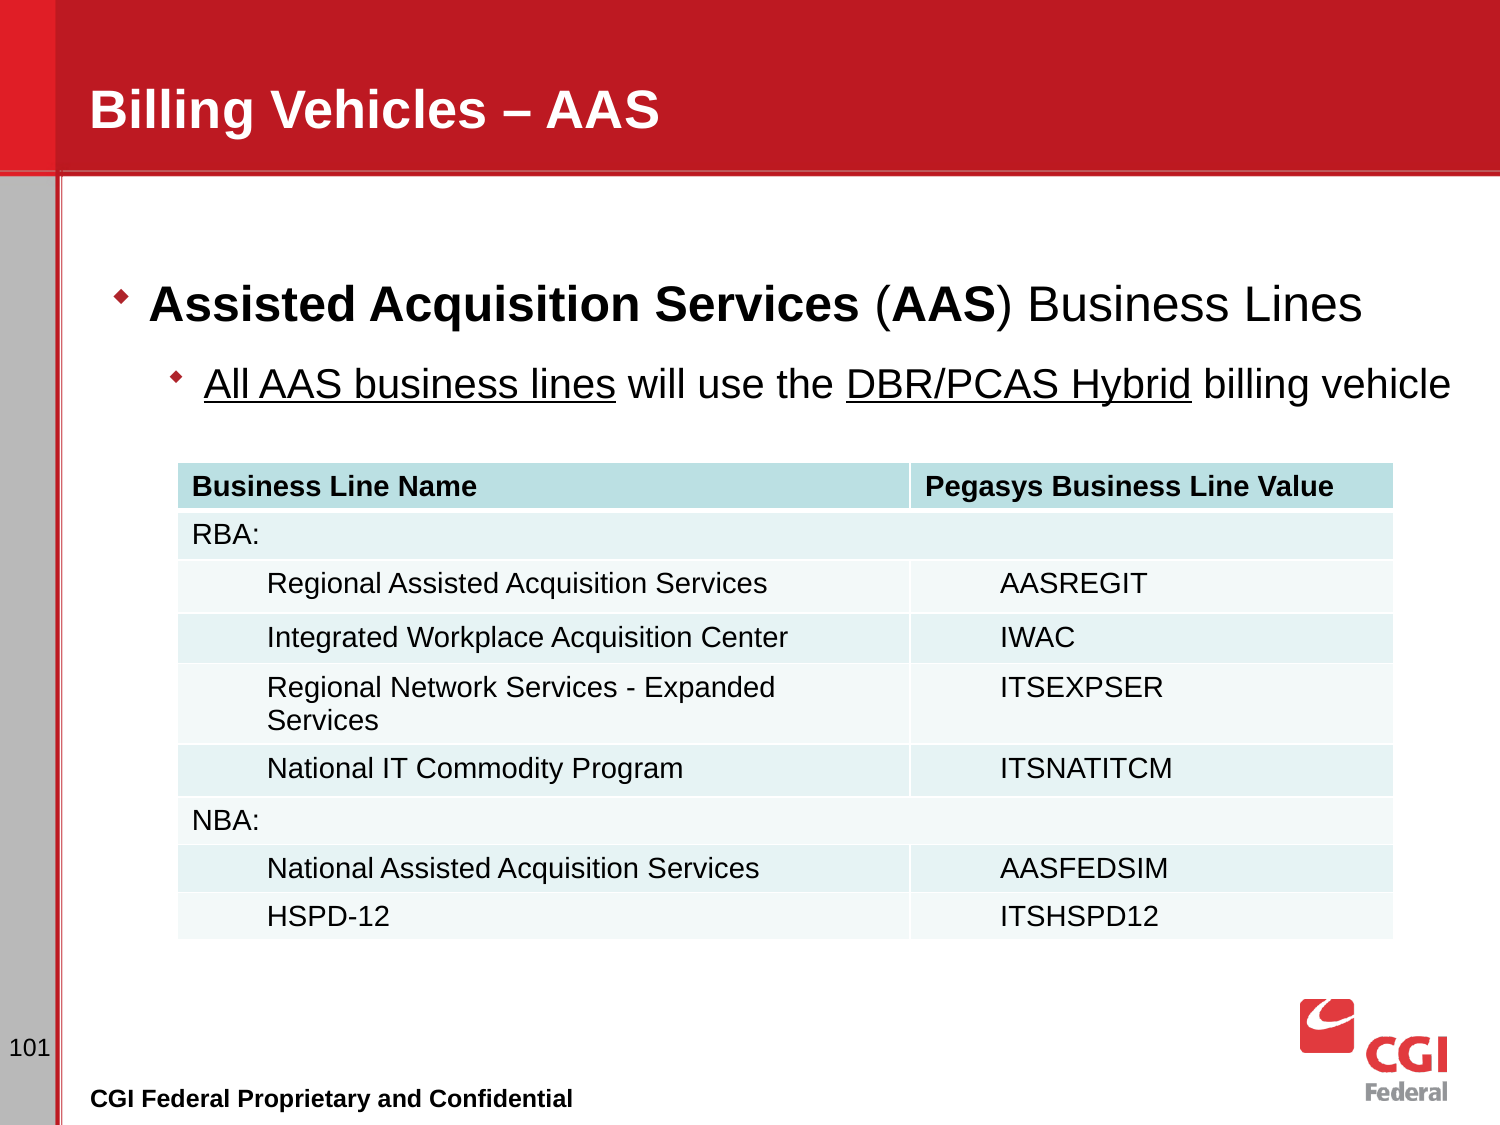

# Billing Vehicles – AAS
Assisted Acquisition Services (AAS) Business Lines
All AAS business lines will use the DBR/PCAS Hybrid billing vehicle

| Business Line Name | Pegasys Business Line Value |
| --- | --- |
| RBA: |  |
| Regional Assisted Acquisition Services | AASREGIT |
| Integrated Workplace Acquisition Center | IWAC |
| Regional Network Services - Expanded Services | ITSEXPSER |
| National IT Commodity Program | ITSNATITCM |
| NBA: |  |
| National Assisted Acquisition Services | AASFEDSIM |
| HSPD-12 | ITSHSPD12 |
101
CGI Federal Proprietary and Confidential